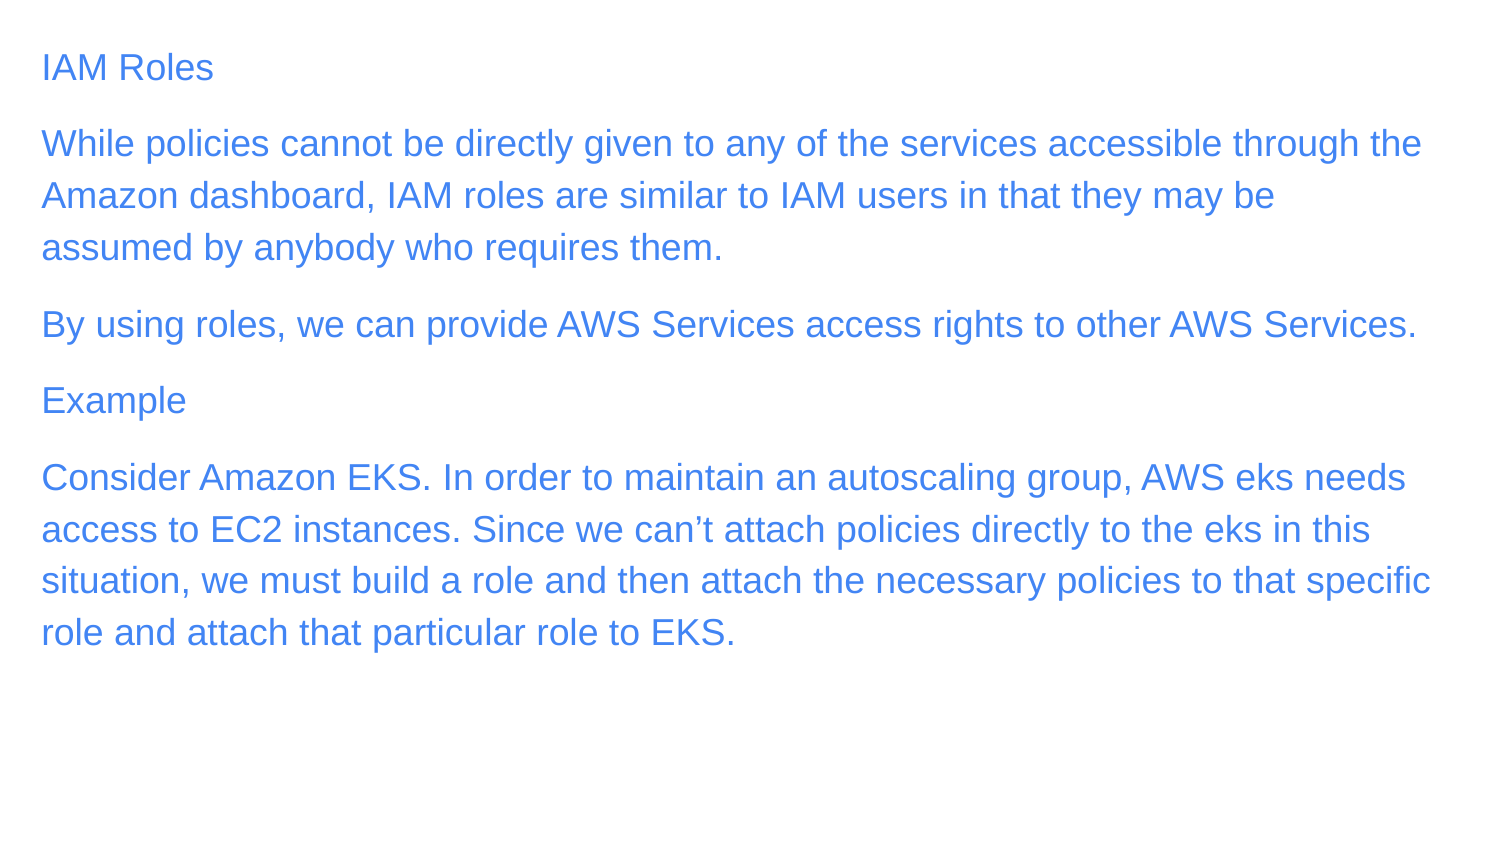

IAM Roles
While policies cannot be directly given to any of the services accessible through the Amazon dashboard, IAM roles are similar to IAM users in that they may be assumed by anybody who requires them.
By using roles, we can provide AWS Services access rights to other AWS Services.
Example
Consider Amazon EKS. In order to maintain an autoscaling group, AWS eks needs access to EC2 instances. Since we can’t attach policies directly to the eks in this situation, we must build a role and then attach the necessary policies to that specific role and attach that particular role to EKS.